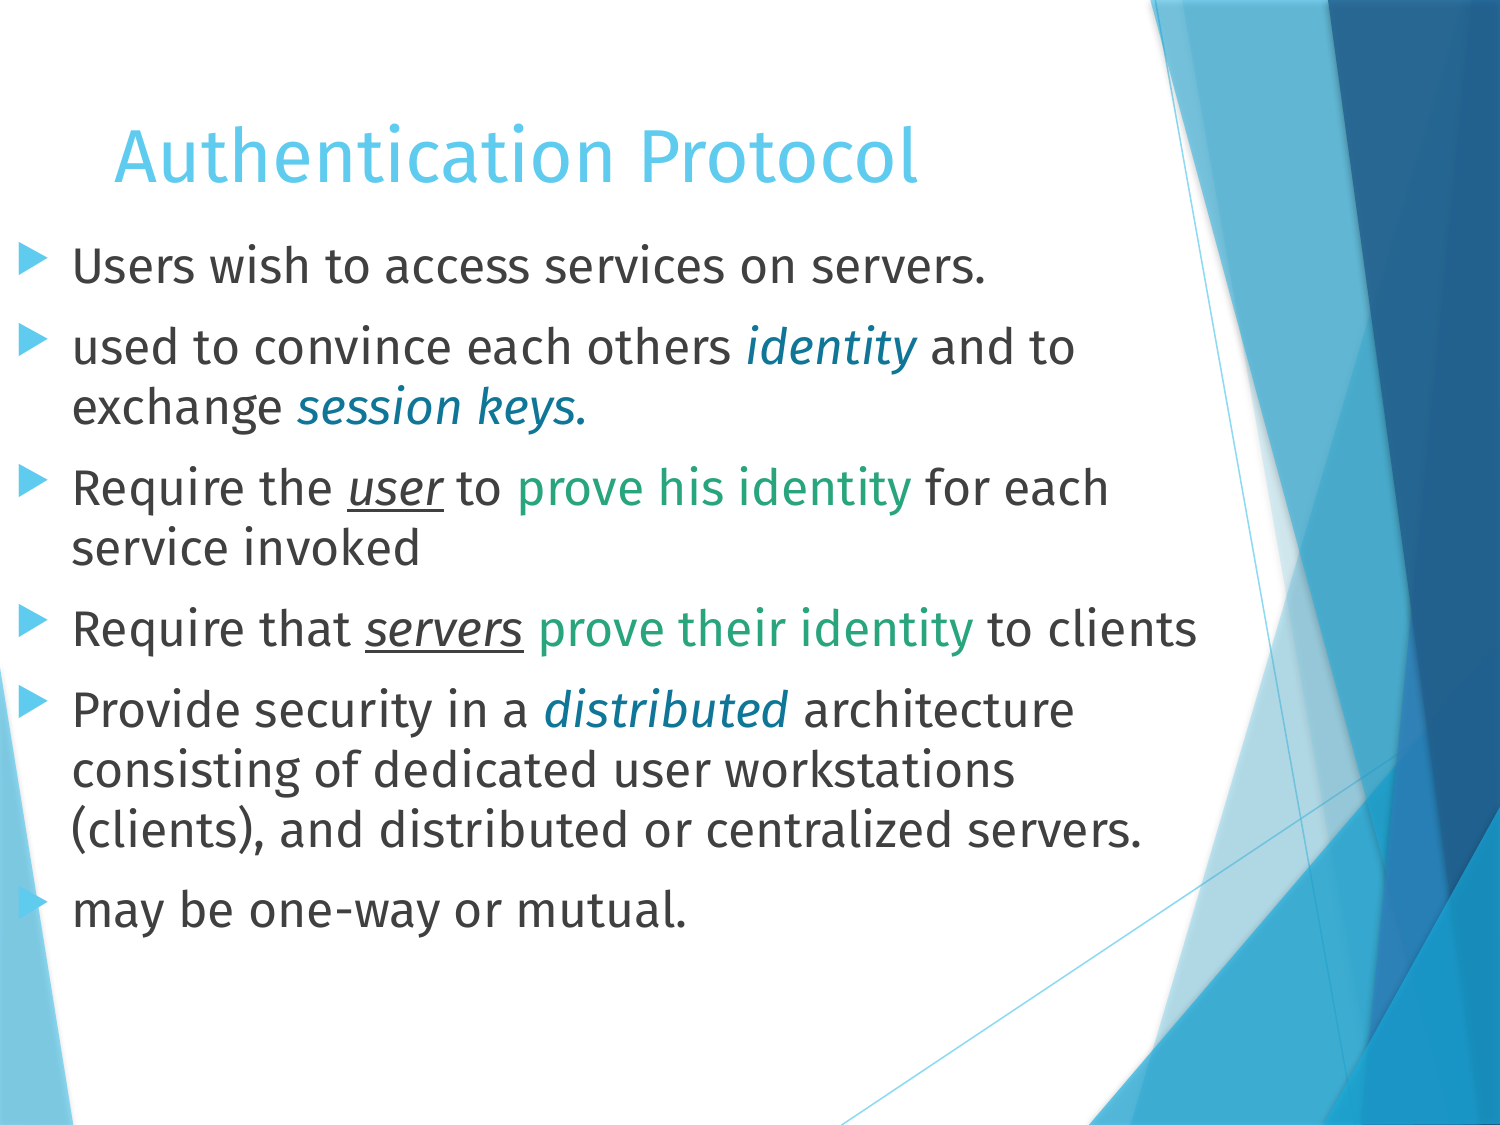

# Authentication Protocol
Users wish to access services on servers.
used to convince each others identity and to exchange session keys.
Require the user to prove his identity for each service invoked
Require that servers prove their identity to clients
Provide security in a distributed architecture consisting of dedicated user workstations (clients), and distributed or centralized servers.
may be one-way or mutual.